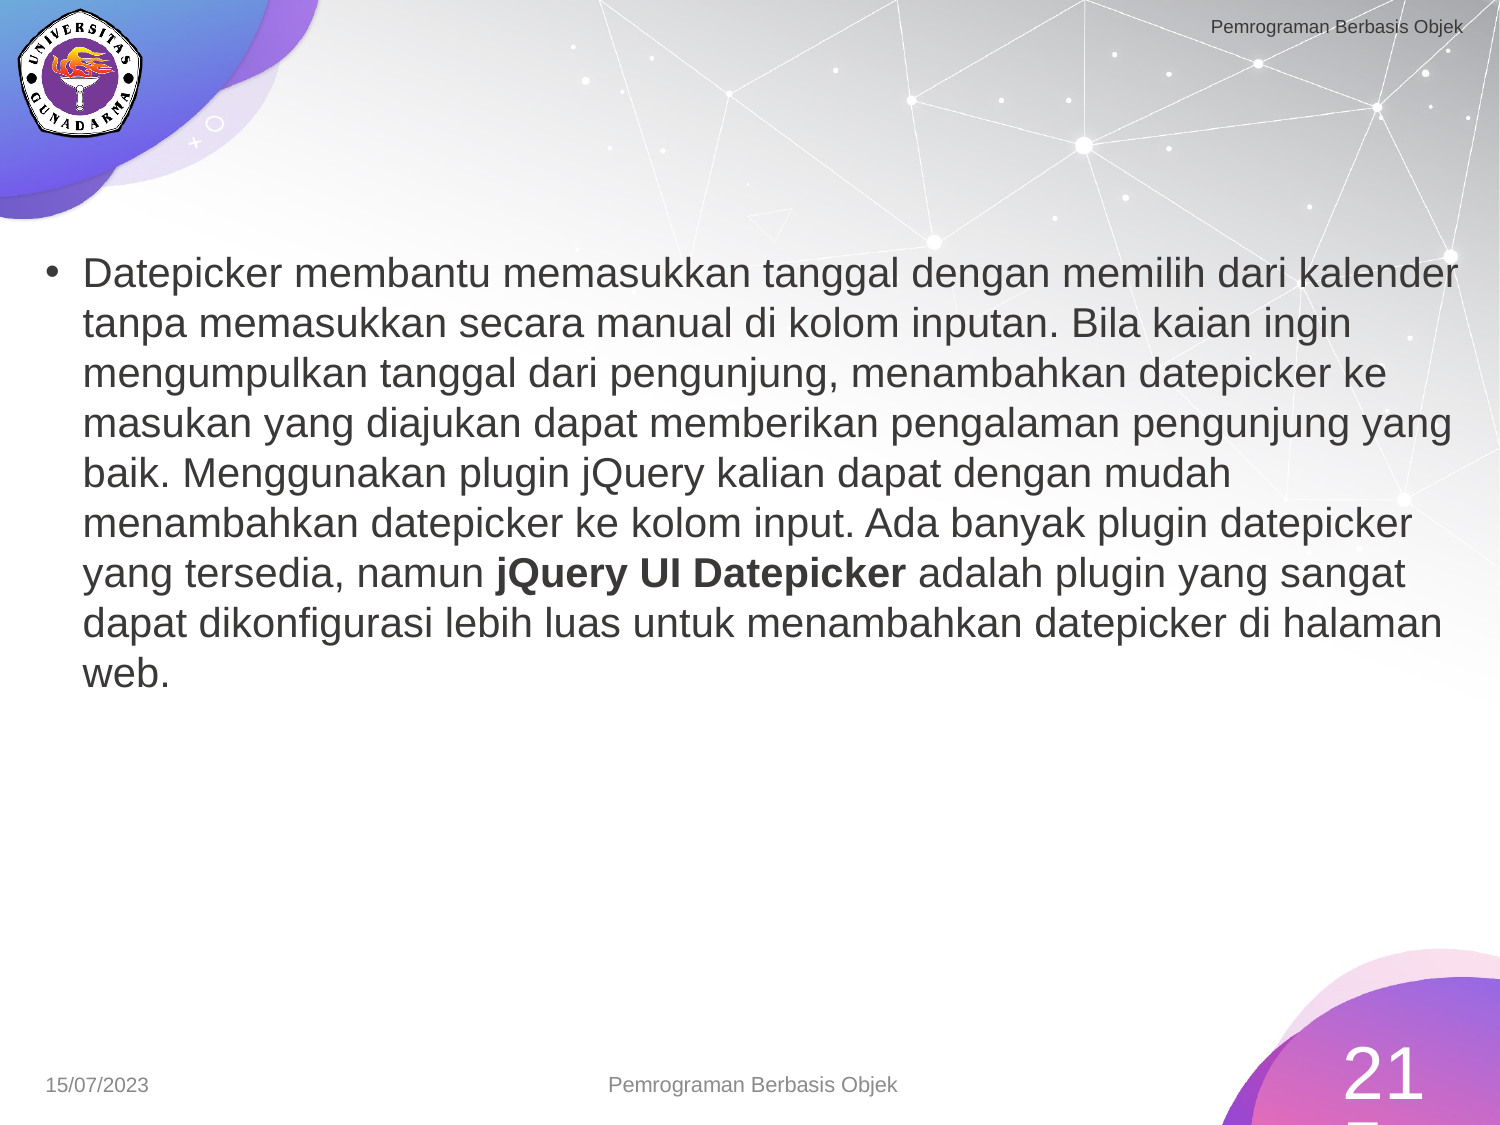

#
Datepicker membantu memasukkan tanggal dengan memilih dari kalender tanpa memasukkan secara manual di kolom inputan. Bila kaian ingin mengumpulkan tanggal dari pengunjung, menambahkan datepicker ke masukan yang diajukan dapat memberikan pengalaman pengunjung yang baik. Menggunakan plugin jQuery kalian dapat dengan mudah menambahkan datepicker ke kolom input. Ada banyak plugin datepicker yang tersedia, namun jQuery UI Datepicker adalah plugin yang sangat dapat dikonfigurasi lebih luas untuk menambahkan datepicker di halaman web.
215
Pemrograman Berbasis Objek
15/07/2023